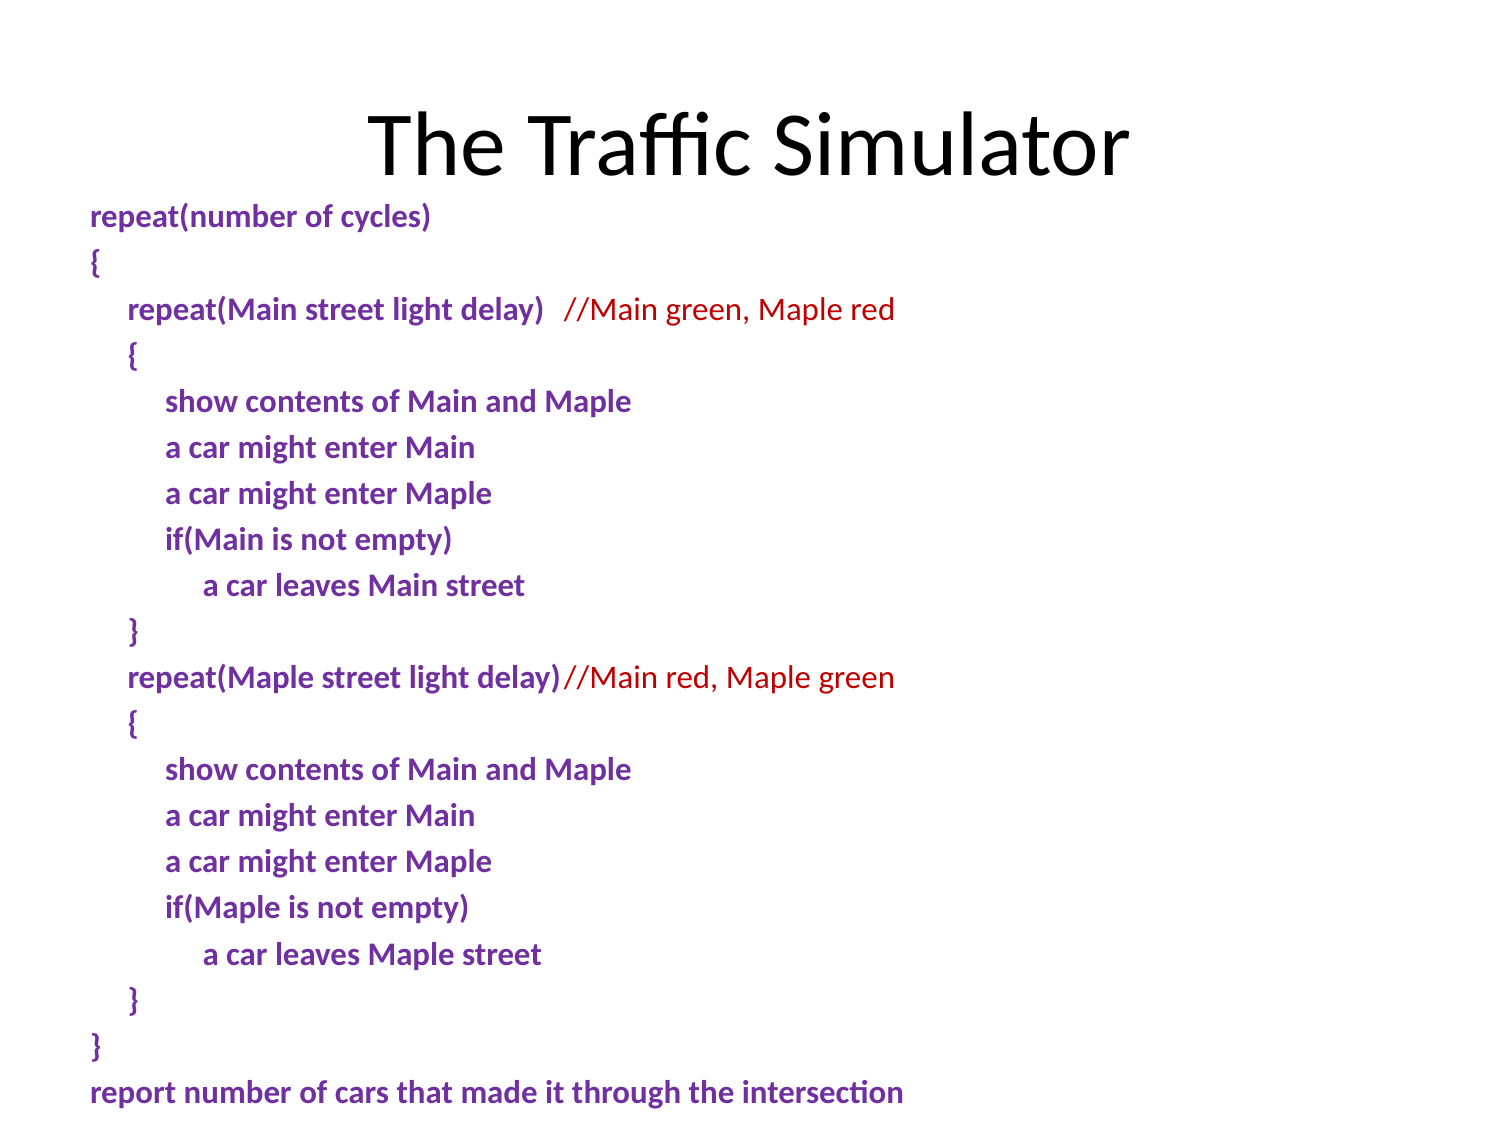

# The Traffic Simulator
repeat(number of cycles)
{
     repeat(Main street light delay)		//Main green, Maple red
     {
          show contents of Main and Maple
          a car might enter Main
          a car might enter Maple
          if(Main is not empty)
               a car leaves Main street
     }
     repeat(Maple street light delay)		//Main red, Maple green
     {
          show contents of Main and Maple
          a car might enter Main
          a car might enter Maple
          if(Maple is not empty)
               a car leaves Maple street
     }
}
report number of cars that made it through the intersection